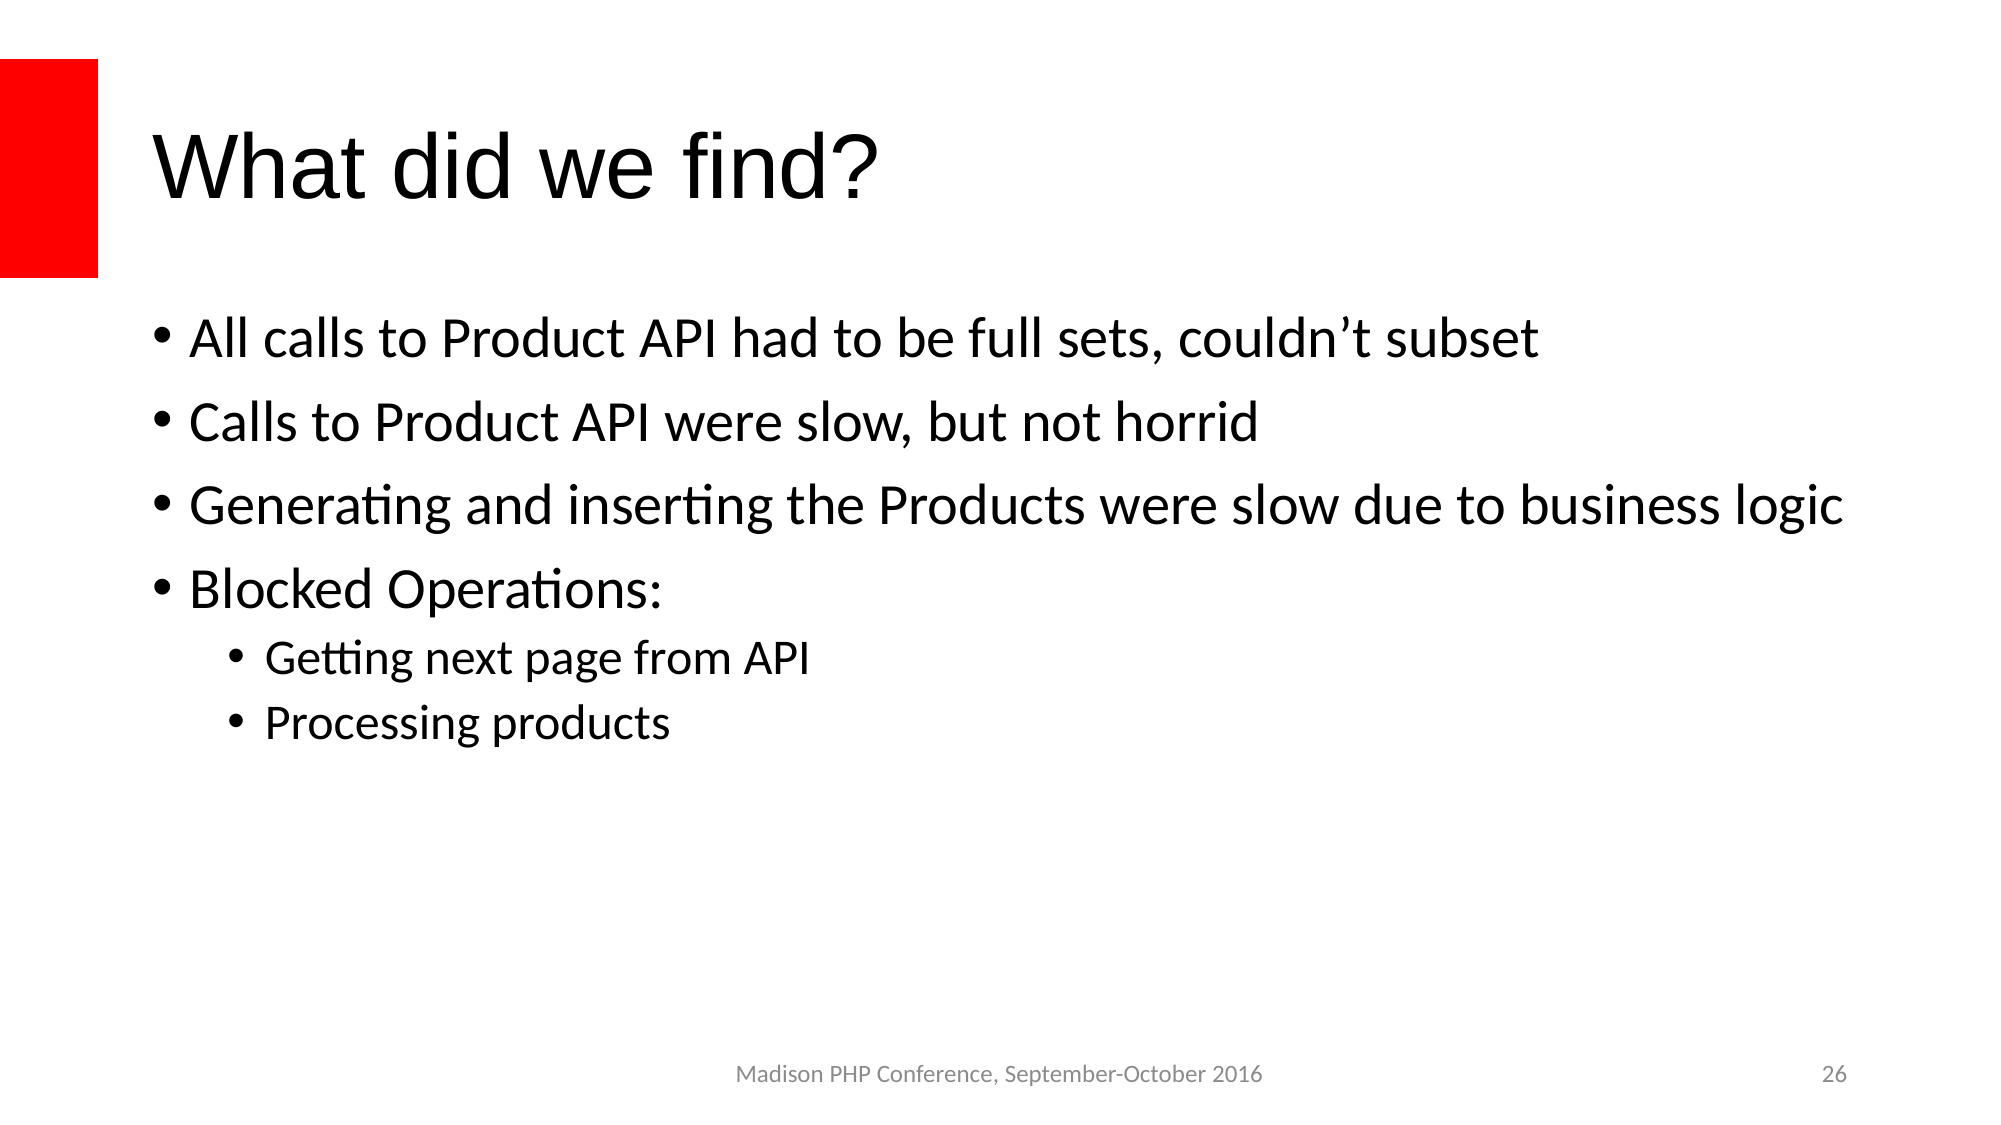

# What did we find?
All calls to Product API had to be full sets, couldn’t subset
Calls to Product API were slow, but not horrid
Generating and inserting the Products were slow due to business logic
Blocked Operations:
Getting next page from API
Processing products
Madison PHP Conference, September-October 2016
26